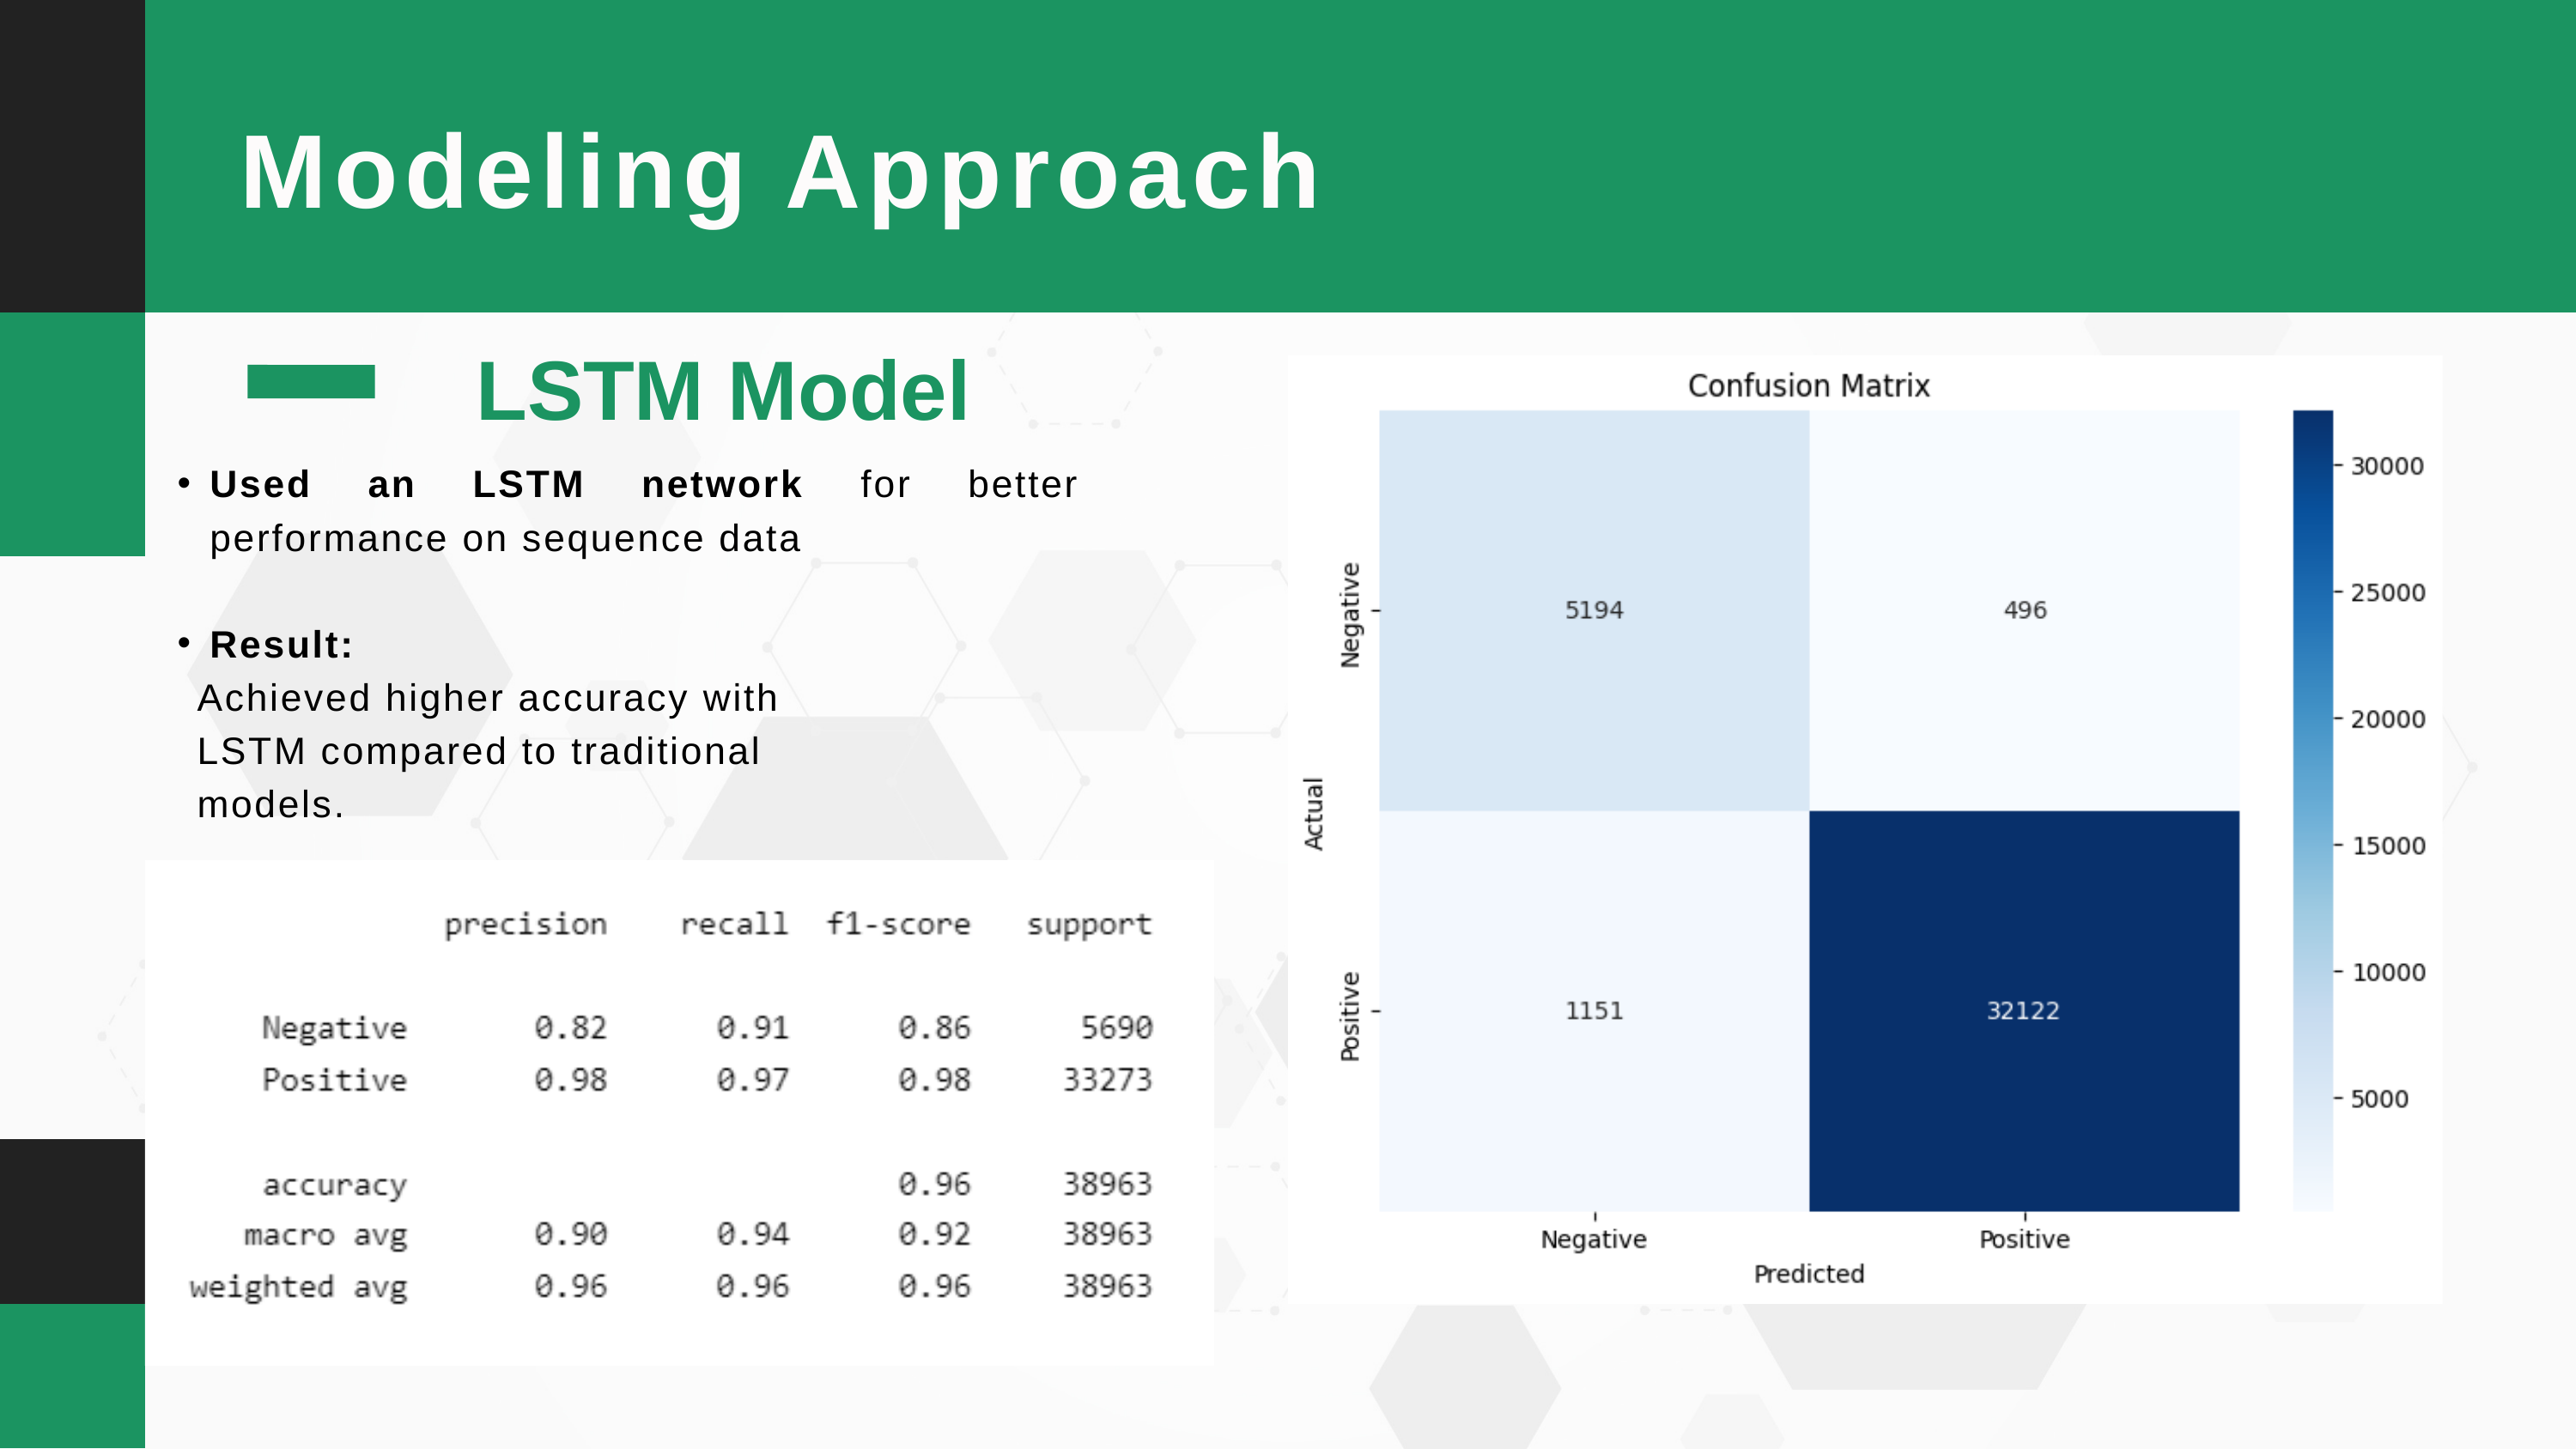

Modeling Approach

LSTM Model

Used an LSTM network for better performance on sequence data

Result:
    Achieved higher accuracy with
    LSTM compared to traditional
    models.